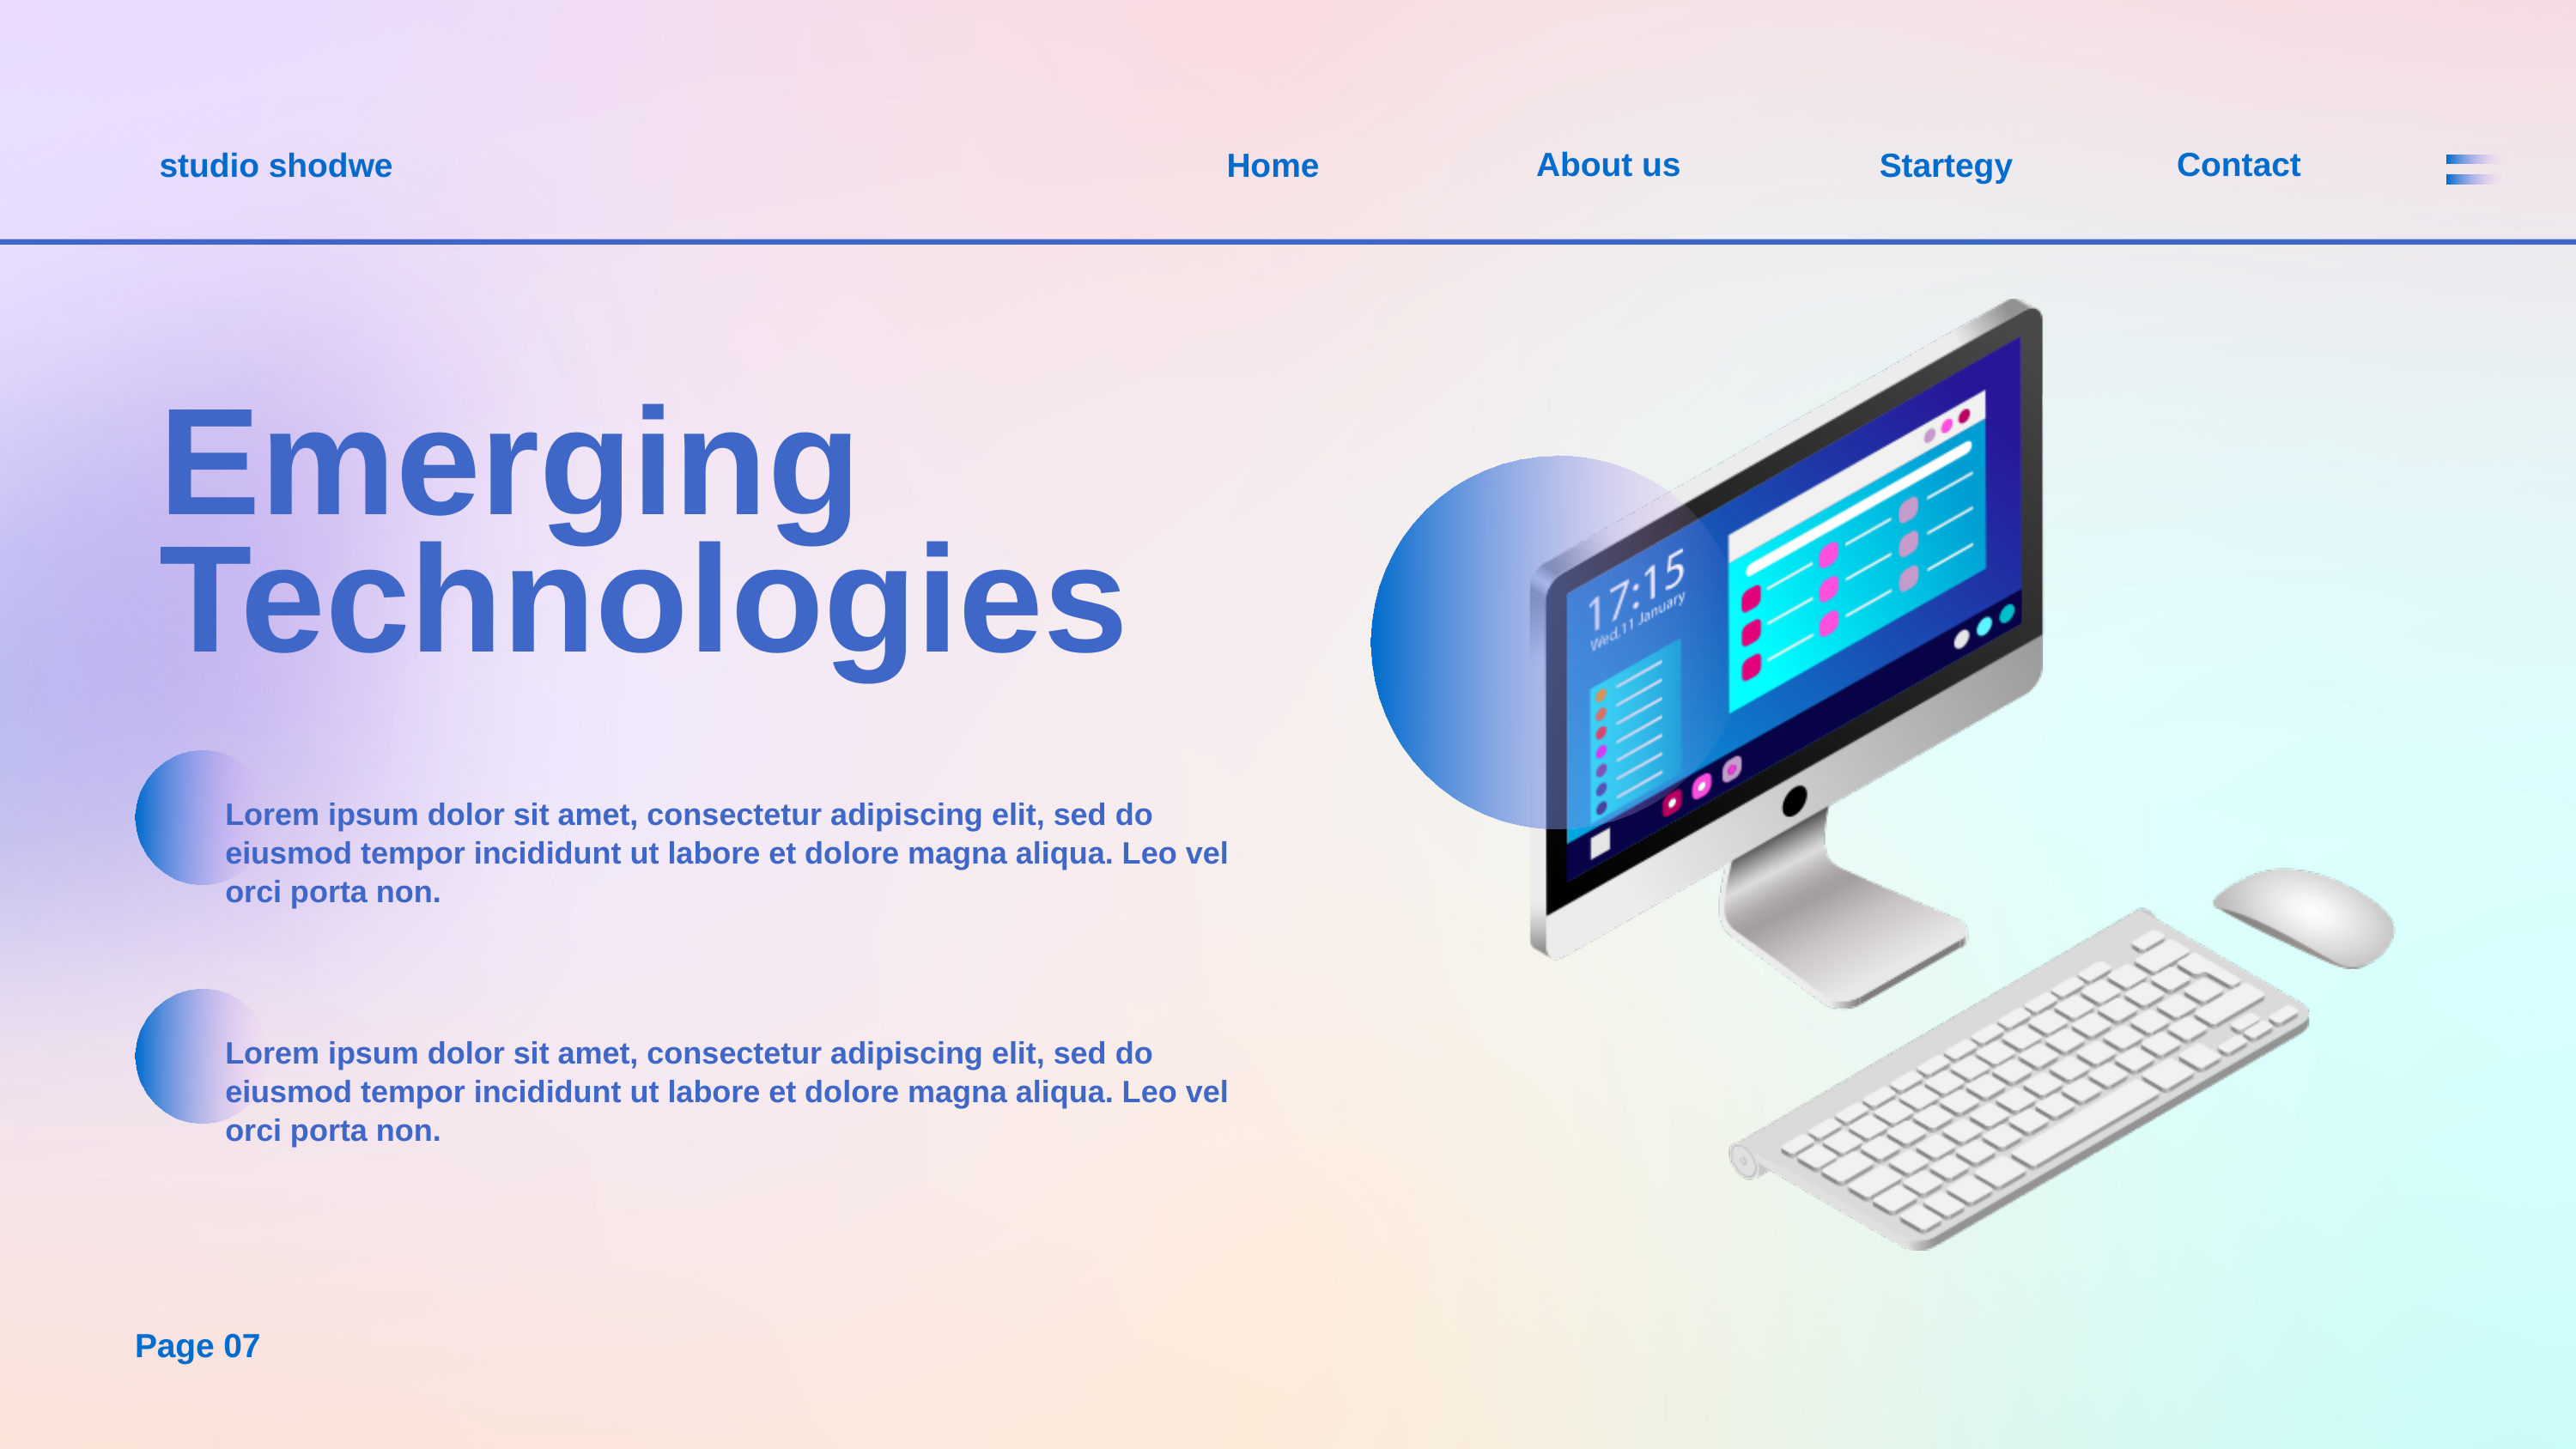

About us
Contact
studio shodwe
Home
Startegy

Emerging

Technologies

Lorem ipsum dolor sit amet, consectetur adipiscing elit, sed do eiusmod tempor incididunt ut labore et dolore magna aliqua. Leo vel orci porta non.

Lorem ipsum dolor sit amet, consectetur adipiscing elit, sed do eiusmod tempor incididunt ut labore et dolore magna aliqua. Leo vel orci porta non.
Page 07